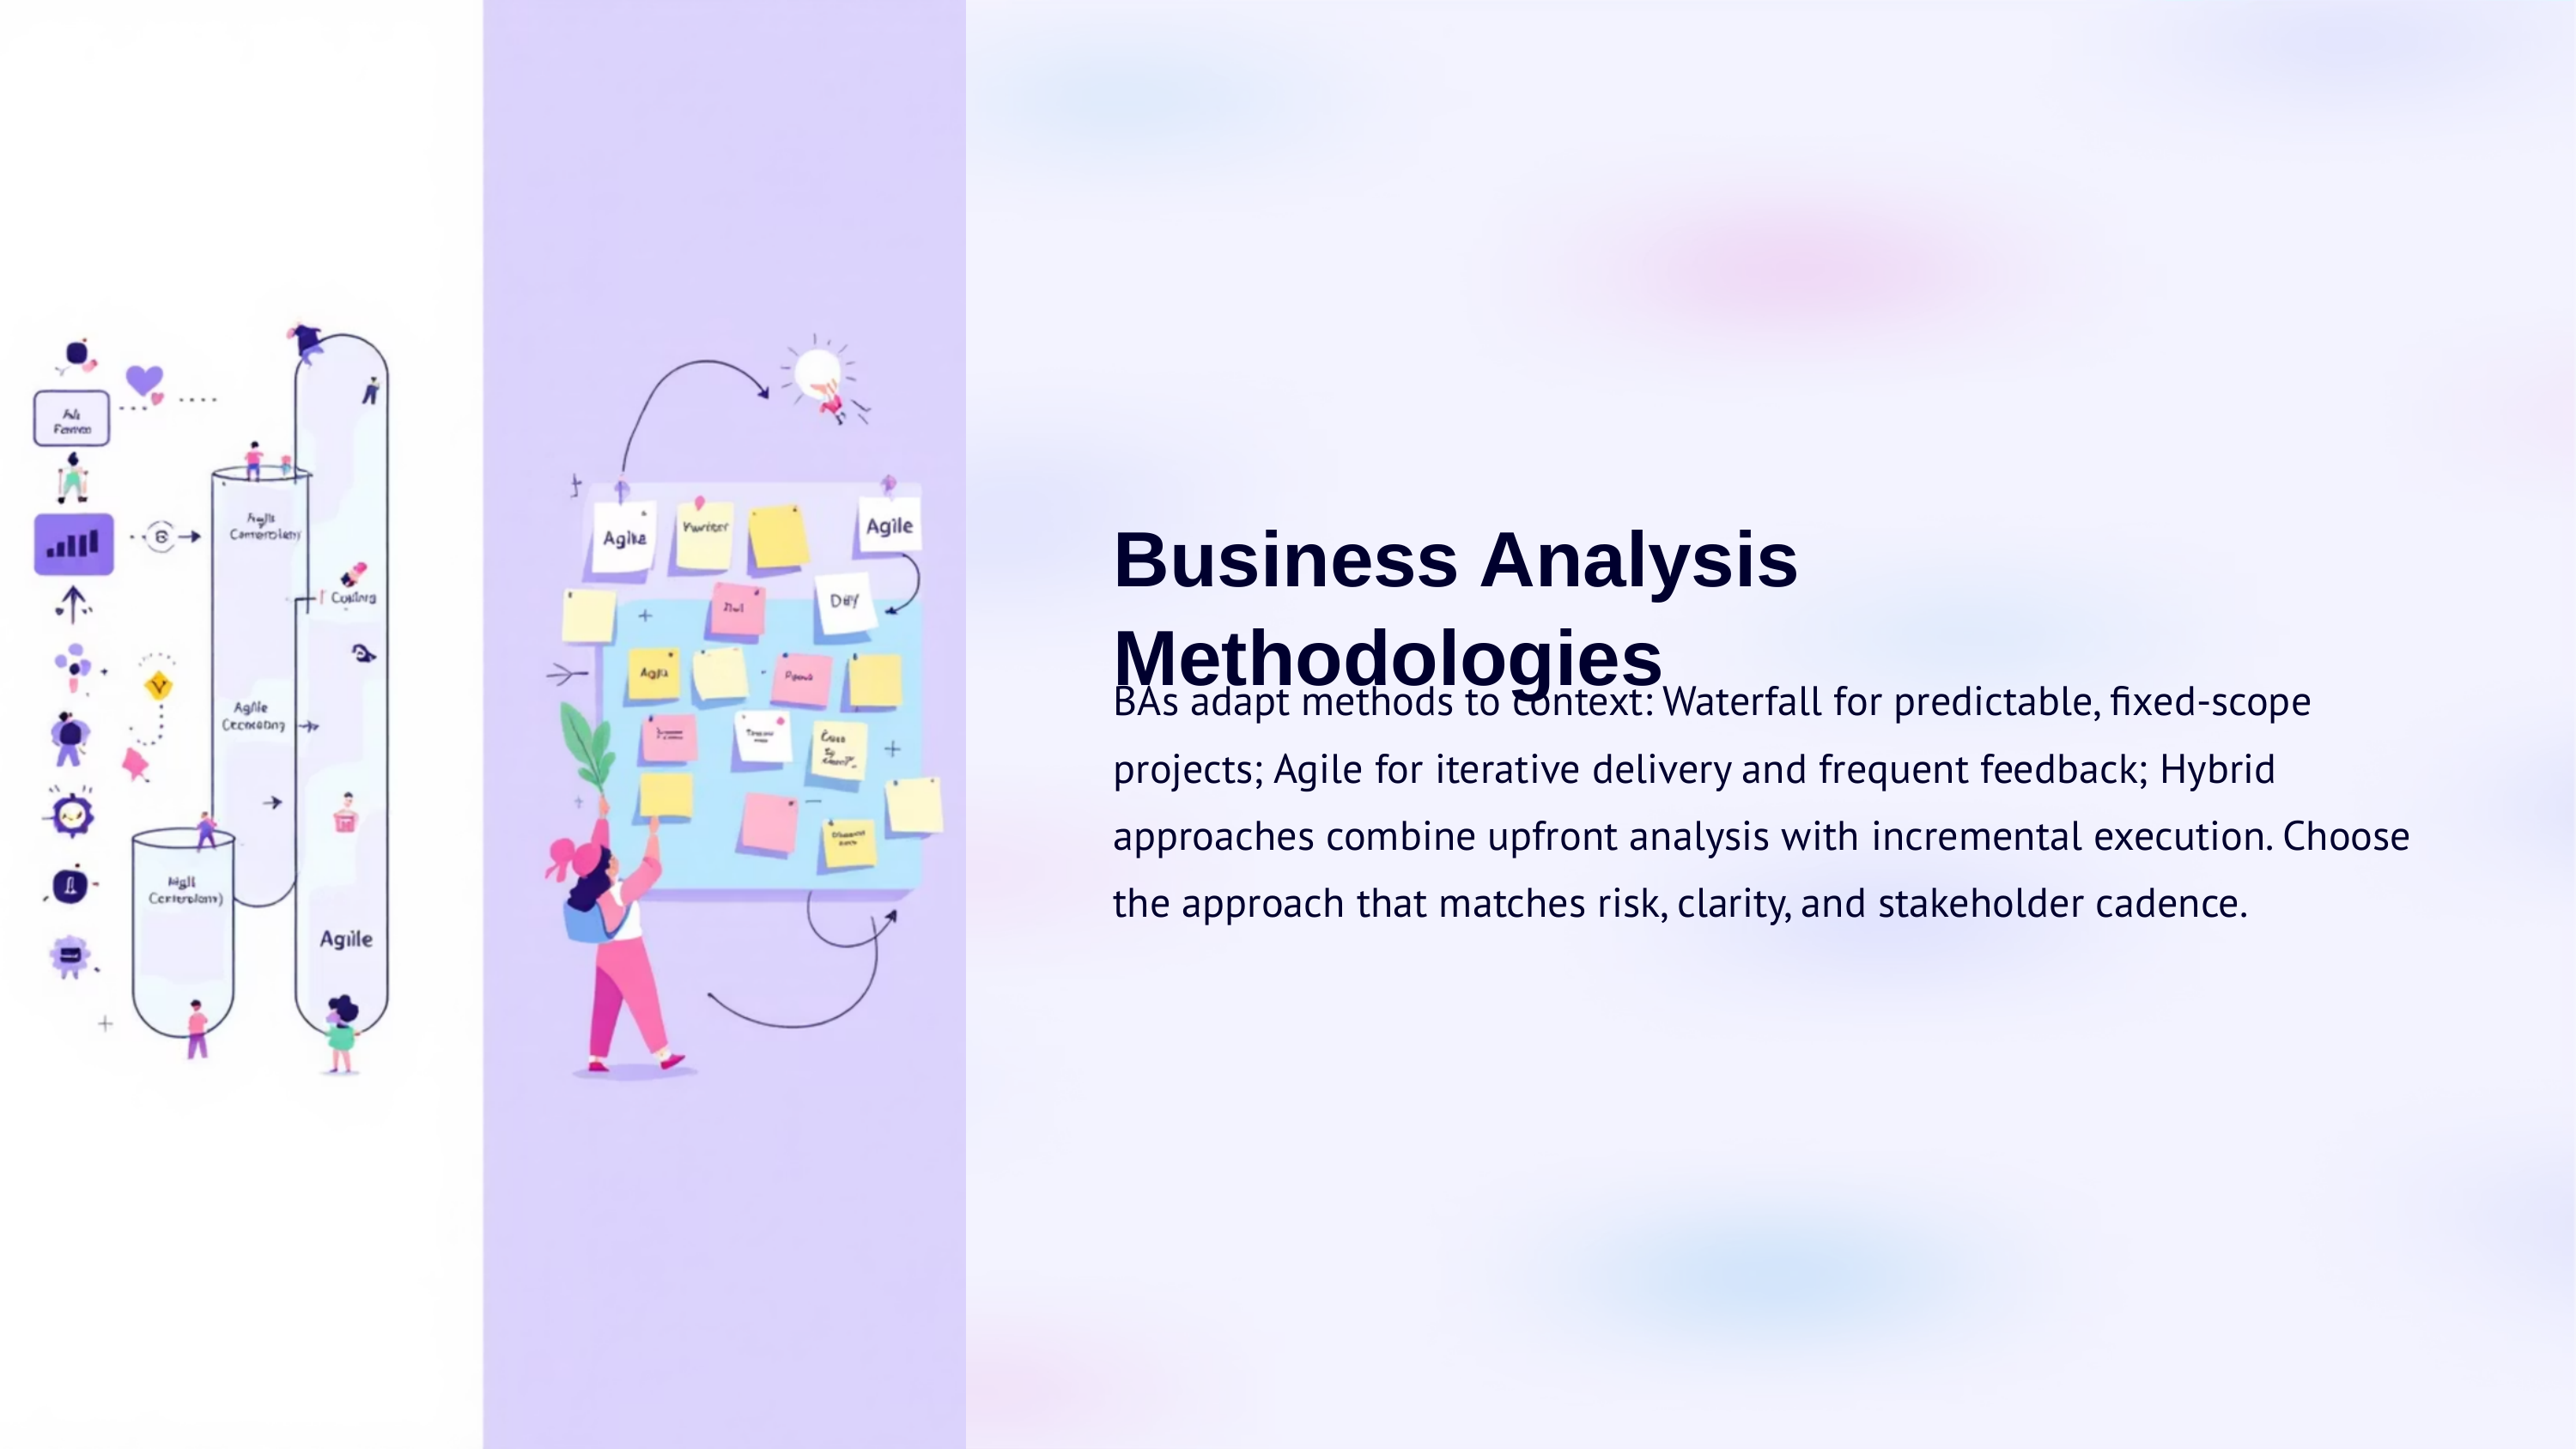

Business Analysis Methodologies
BAs adapt methods to context: Waterfall for predictable, fixed-scope projects; Agile for iterative delivery and frequent feedback; Hybrid approaches combine upfront analysis with incremental execution. Choose the approach that matches risk, clarity, and stakeholder cadence.